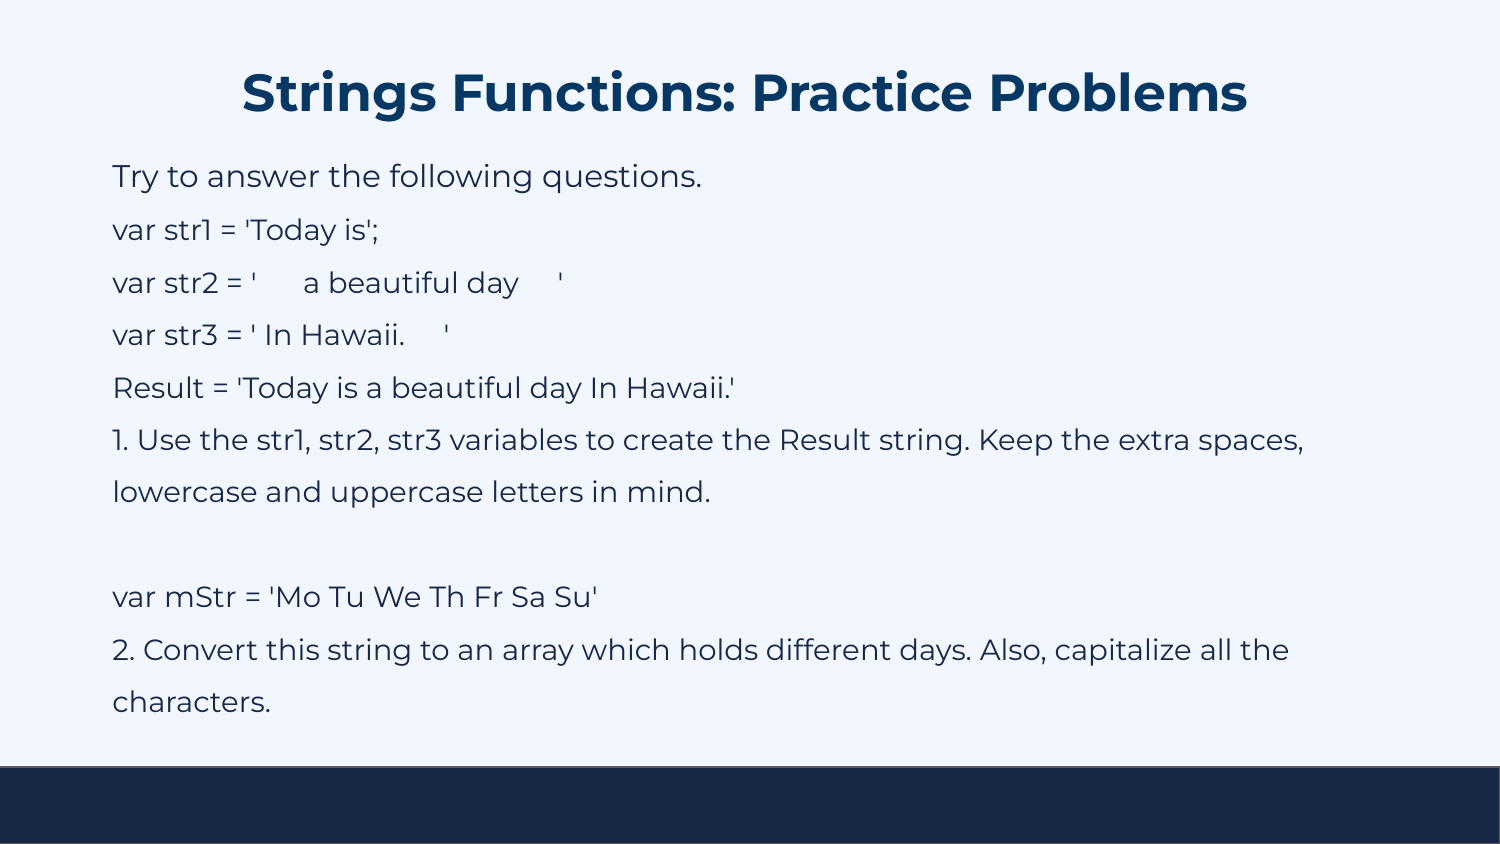

# Strings Functions: Practice Problems
Try to answer the following questions.
var str1 = 'Today is';
var str2 = '      a beautiful day     '
var str3 = ' In Hawaii.     '
Result = 'Today is a beautiful day In Hawaii.'
1. Use the str1, str2, str3 variables to create the Result string. Keep the extra spaces, lowercase and uppercase letters in mind.

var mStr = 'Mo Tu We Th Fr Sa Su'
2. Convert this string to an array which holds different days. Also, capitalize all the characters.